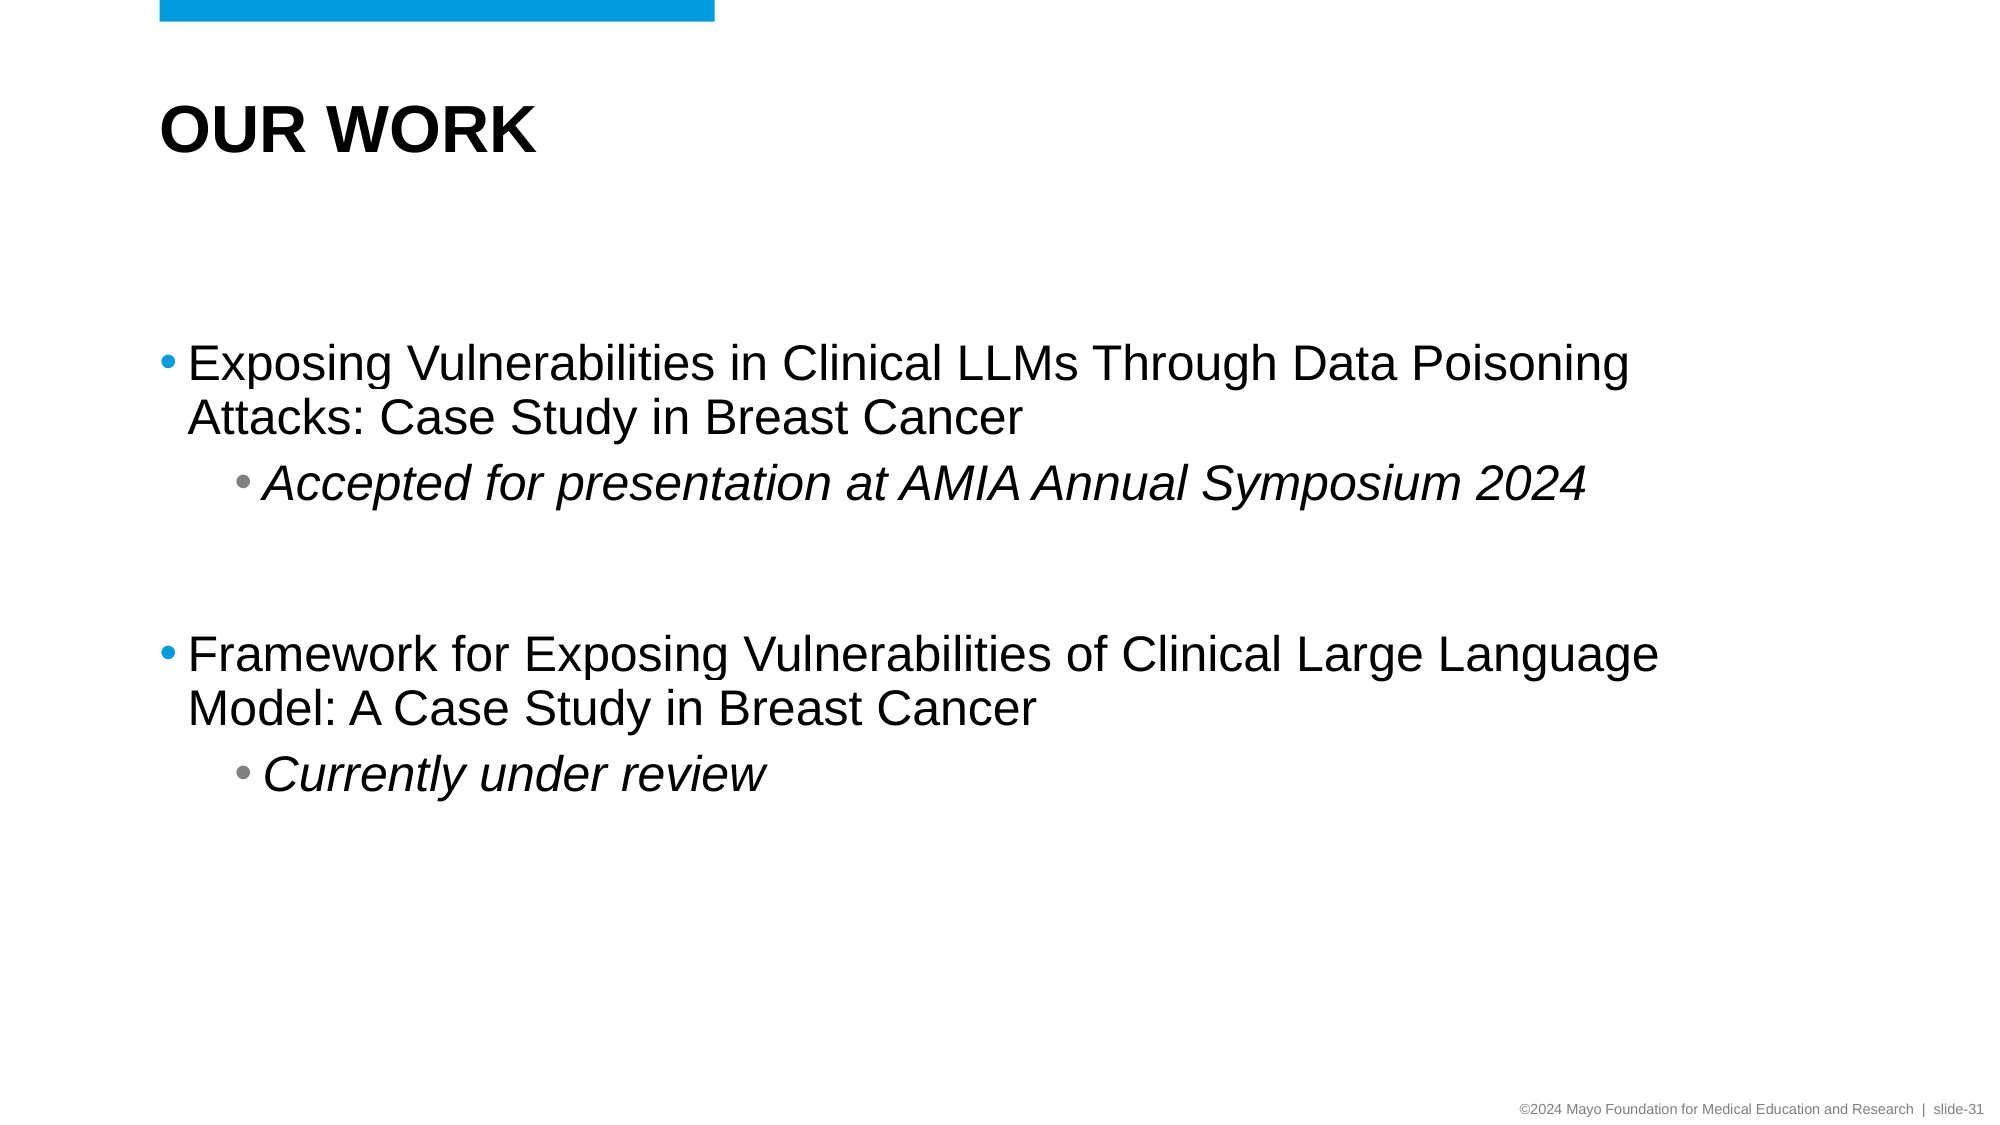

# Our Work

Exposing Vulnerabilities in Clinical LLMs Through Data Poisoning Attacks: Case Study in Breast Cancer
Accepted for presentation at AMIA Annual Symposium 2024

Framework for Exposing Vulnerabilities of Clinical Large Language Model: A Case Study in Breast Cancer
Currently under review